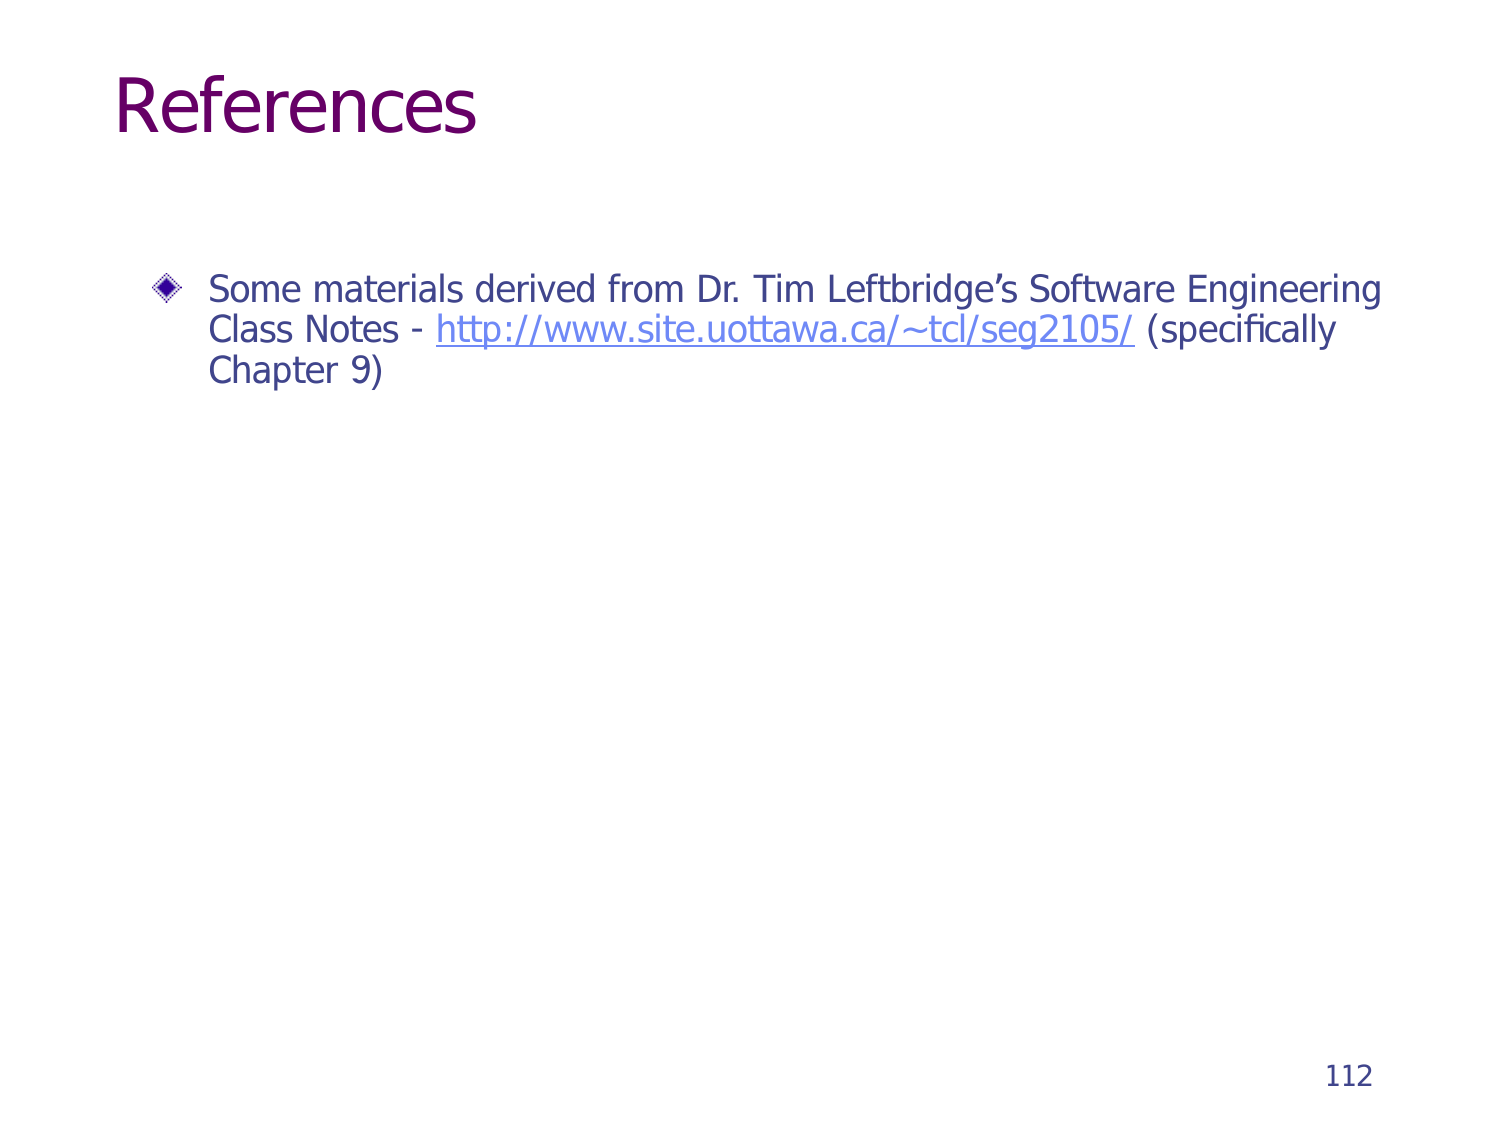

# References
Some materials derived from Dr. Tim Leftbridge’s Software Engineering Class Notes - http://www.site.uottawa.ca/~tcl/seg2105/ (specifically Chapter 9)
112